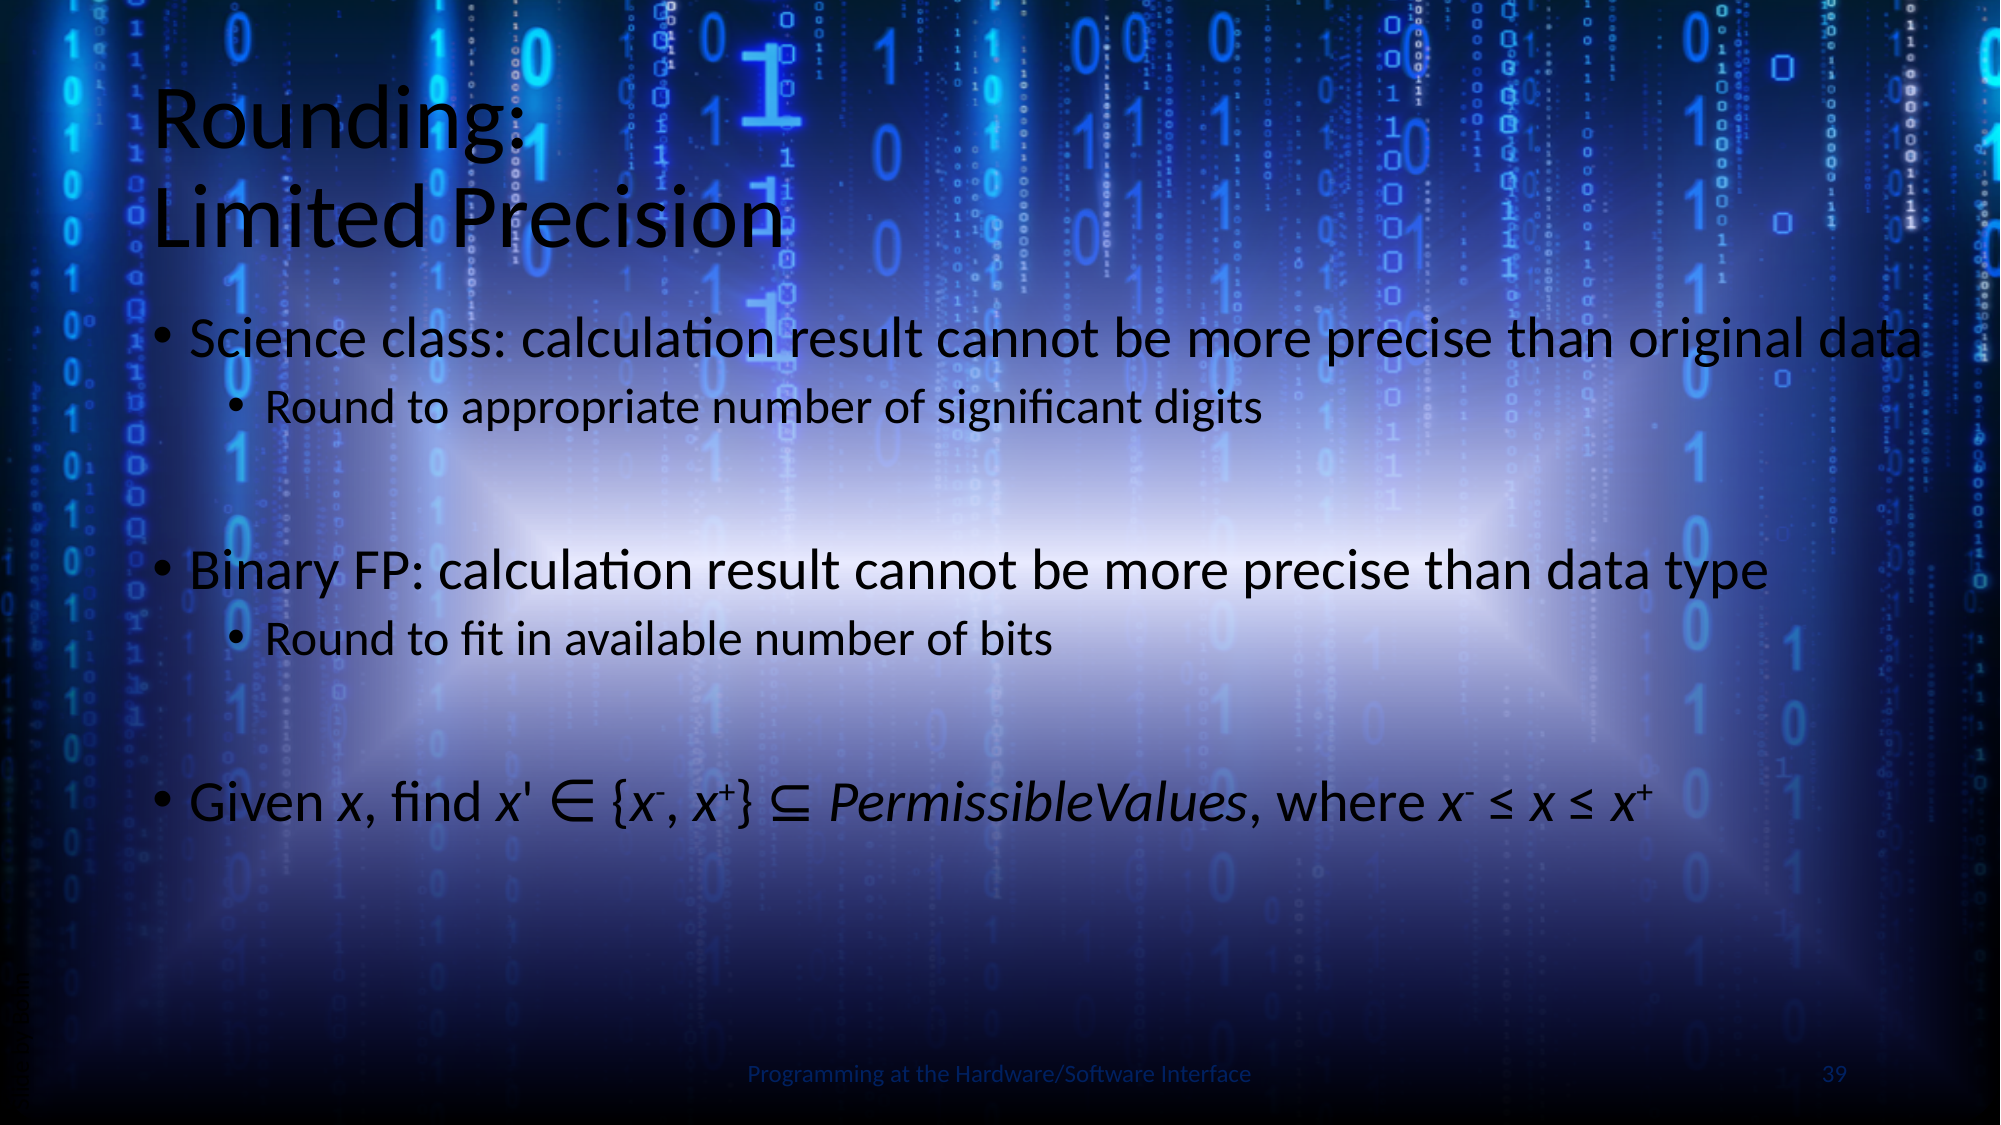

# Rounding: Limited Precision
Science class: calculation result cannot be more precise than original data
Round to appropriate number of significant digits

Binary FP: calculation result cannot be more precise than data type
Round to fit in available number of bits

Given x, find x' ∈ {x-, x+} ⊆ PermissibleValues, where x- ≤ x ≤ x+
Slide by Bohn
Programming at the Hardware/Software Interface
39